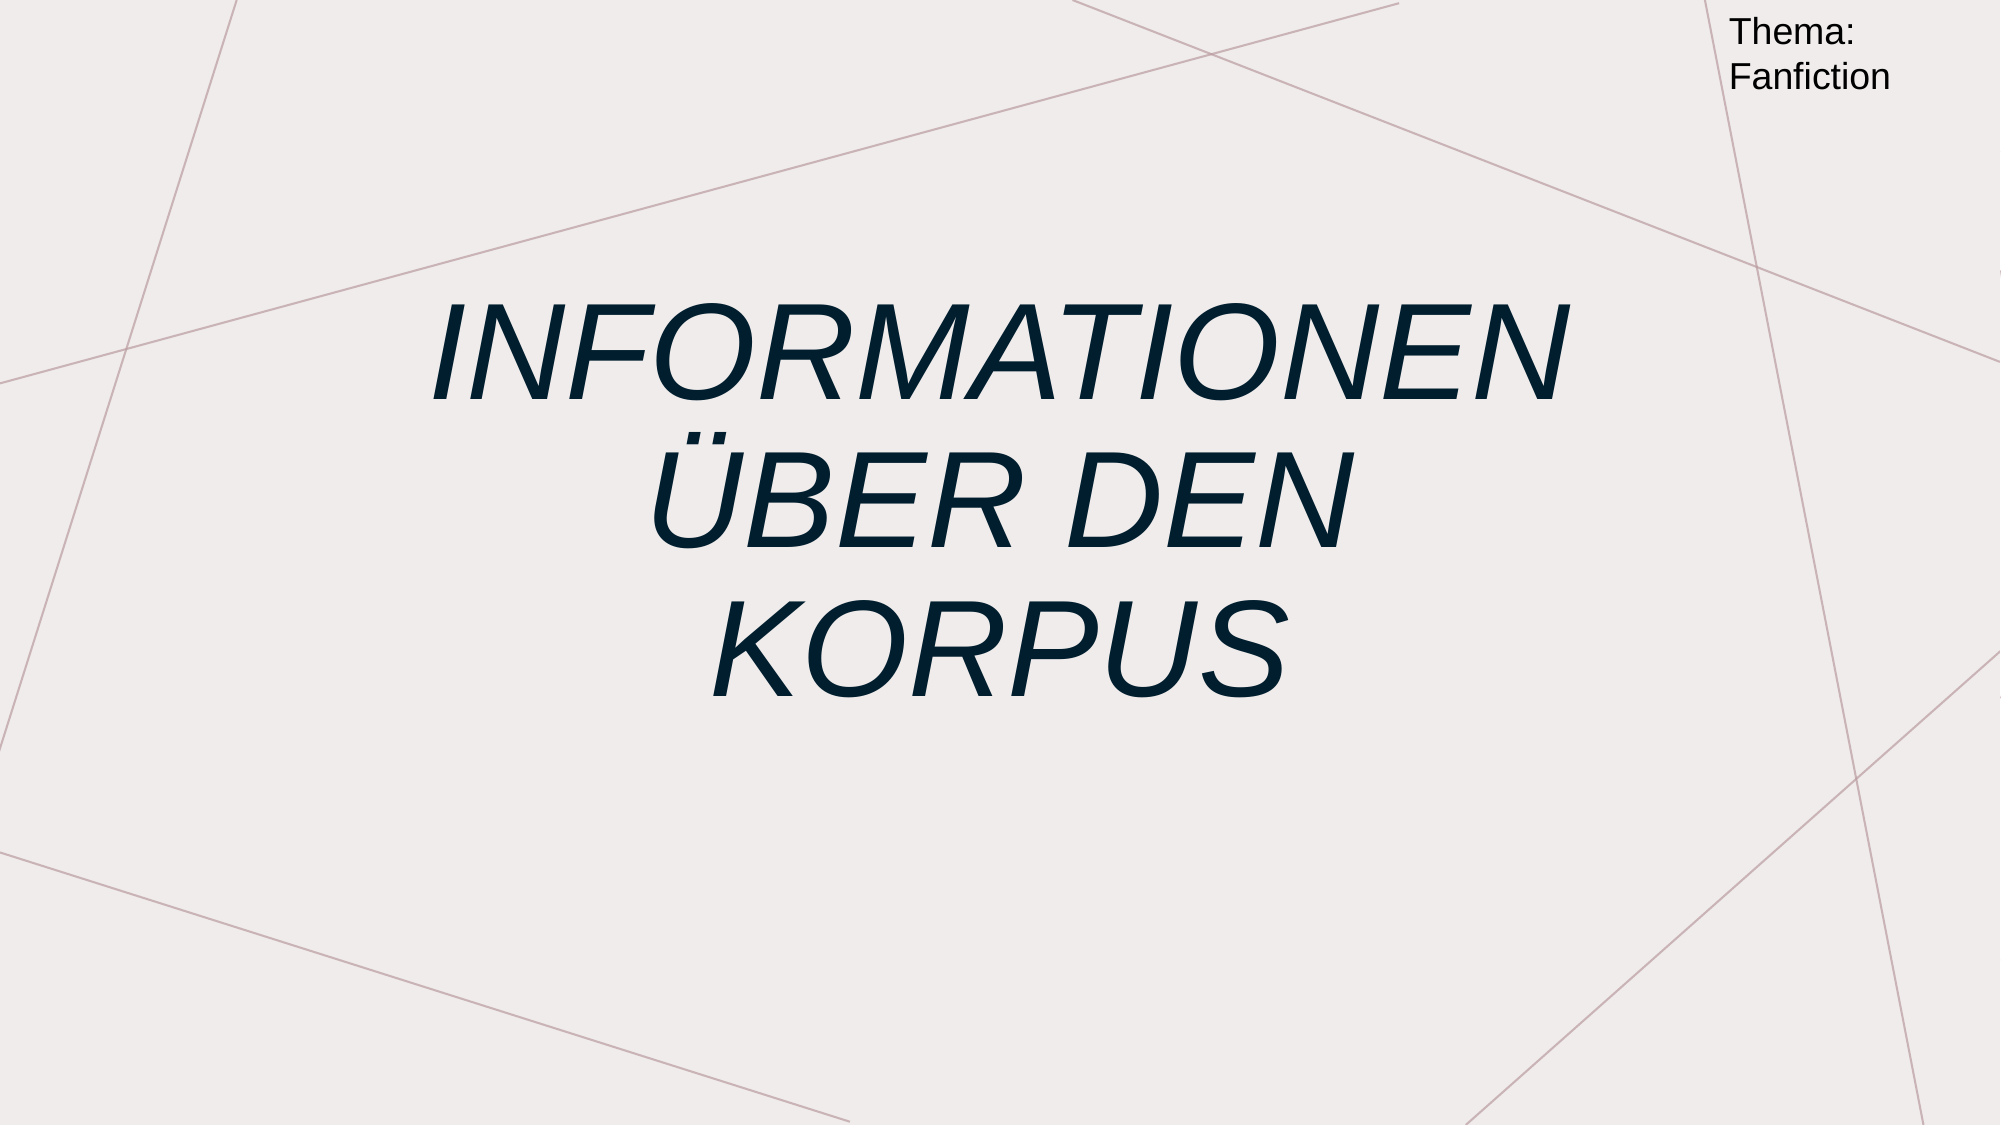

Thema: Fanfiction

# Informationen über den korpus